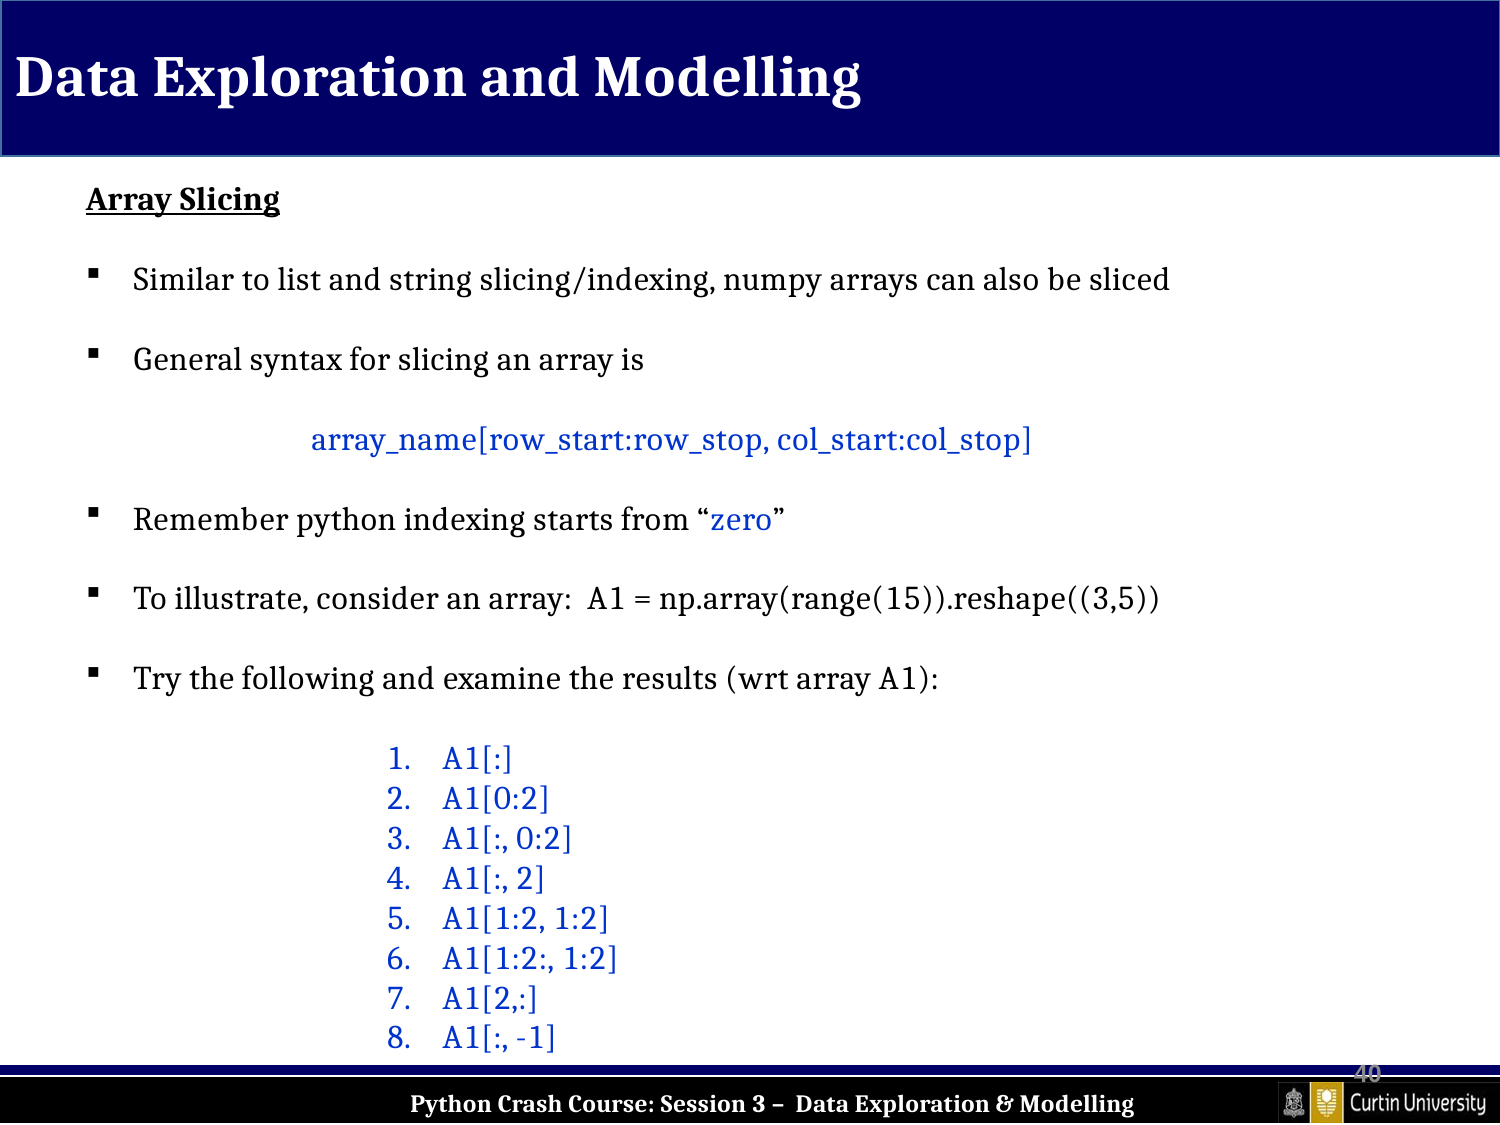

Data Exploration and Modelling
Array Slicing

Similar to list and string slicing/indexing, numpy arrays can also be sliced

General syntax for slicing an array is

array_name[row_start:row_stop, col_start:col_stop]

Remember python indexing starts from “zero”

To illustrate, consider an array:  A1 = np.array(range(15)).reshape((3,5))

Try the following and examine the results (wrt array A1):

A1[:]
A1[0:2]
A1[:, 0:2]
A1[:, 2]
A1[1:2, 1:2]
A1[1:2:, 1:2]
A1[2,:]
A1[:, -1]

40
Python Crash Course: Session 3 –  Data Exploration & Modelling